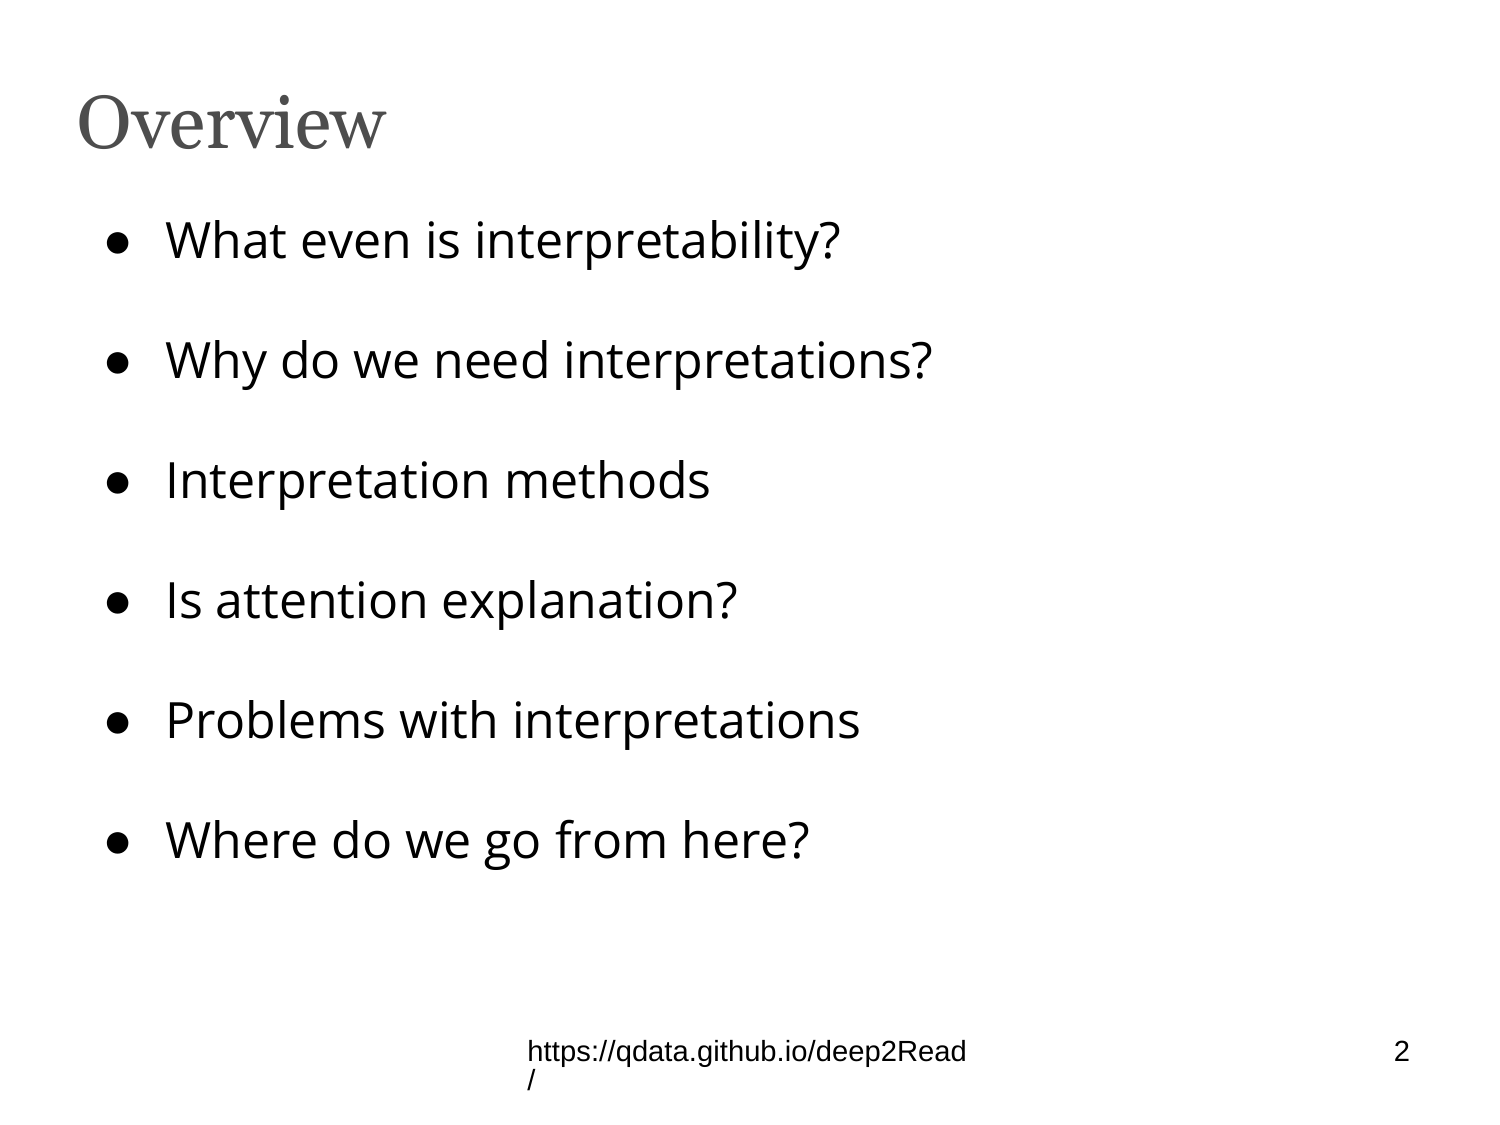

Overview
What even is interpretability?

Why do we need interpretations?

Interpretation methods

Is attention explanation?

Problems with interpretations

Where do we go from here?

https://qdata.github.io/deep2Read/
2